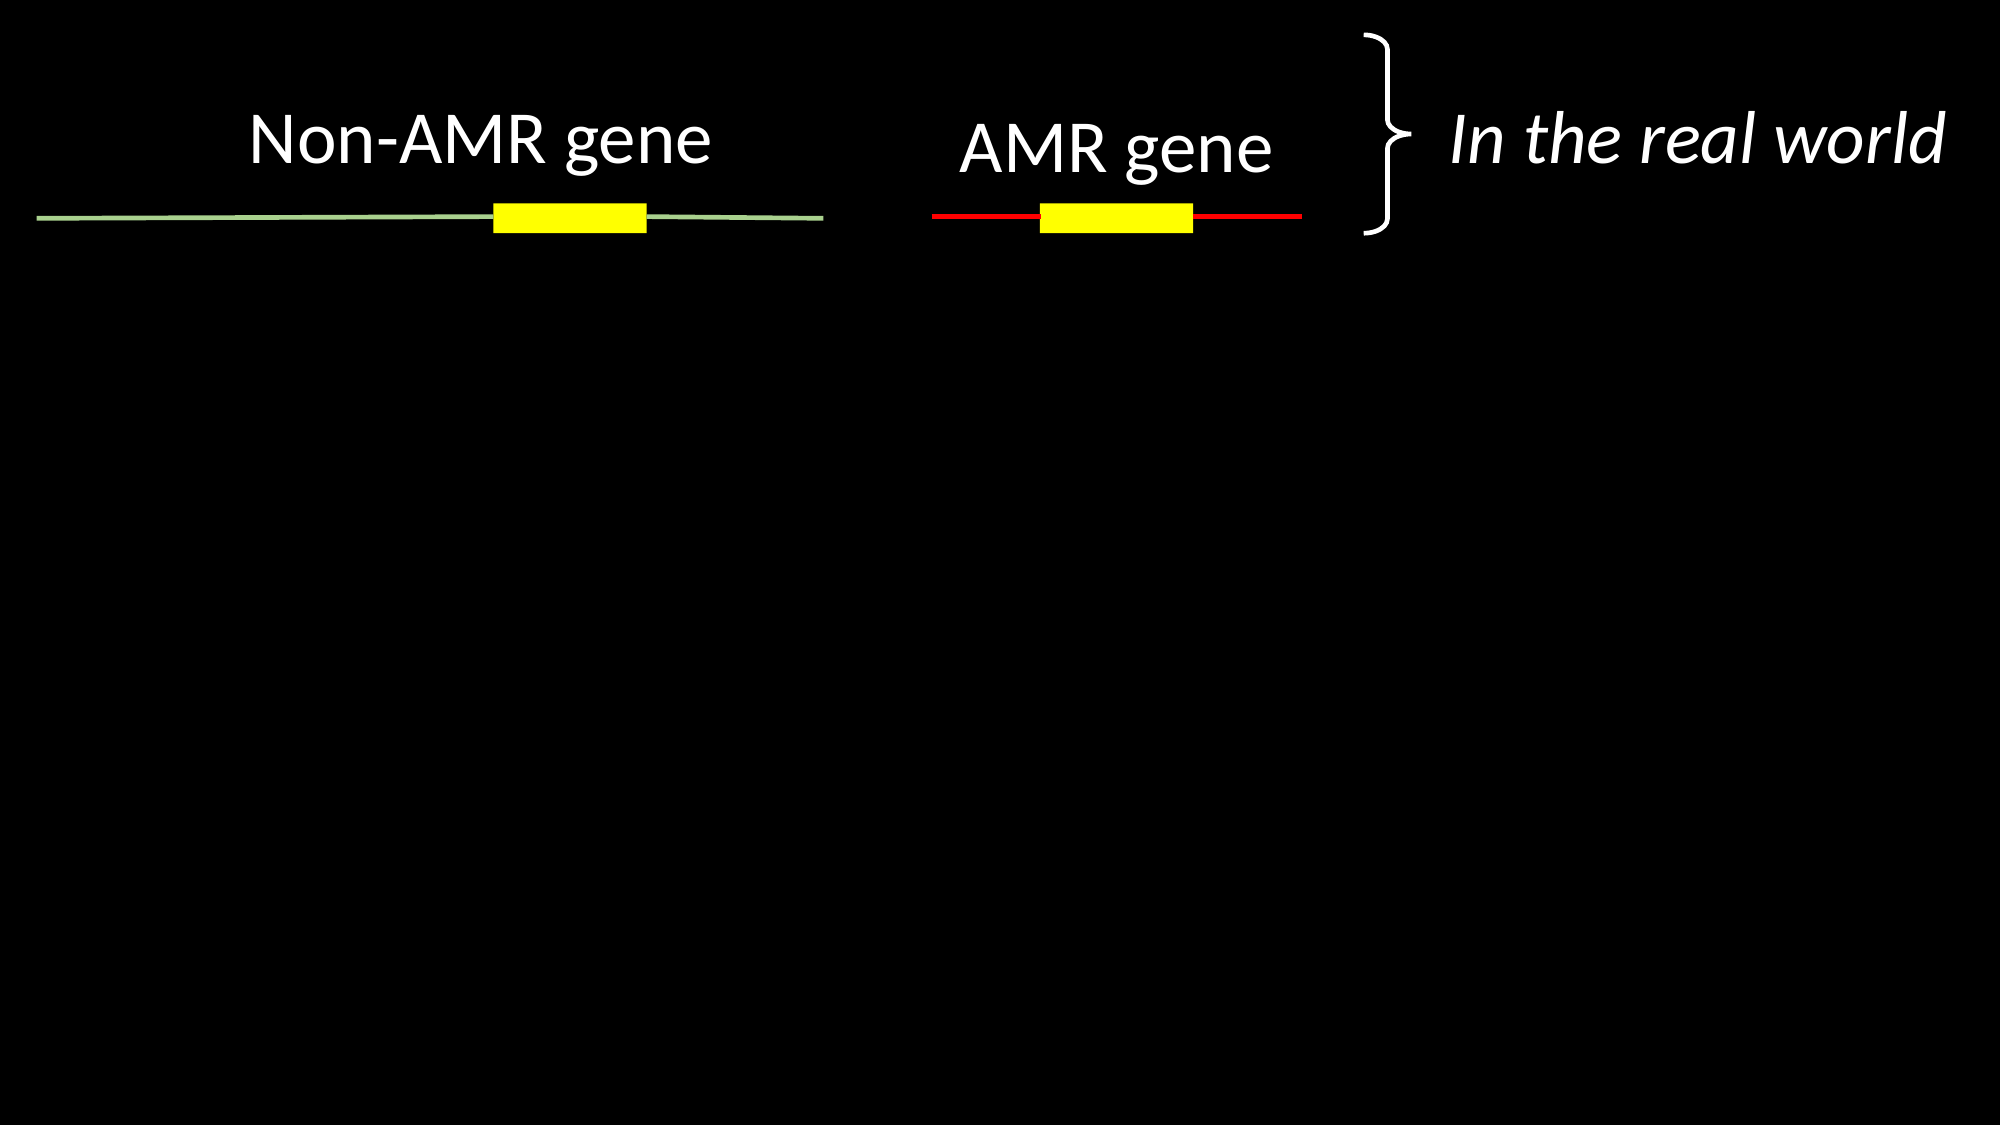

Is it really an AMR gene?
Non-AMR gene
In the real world
AMR gene